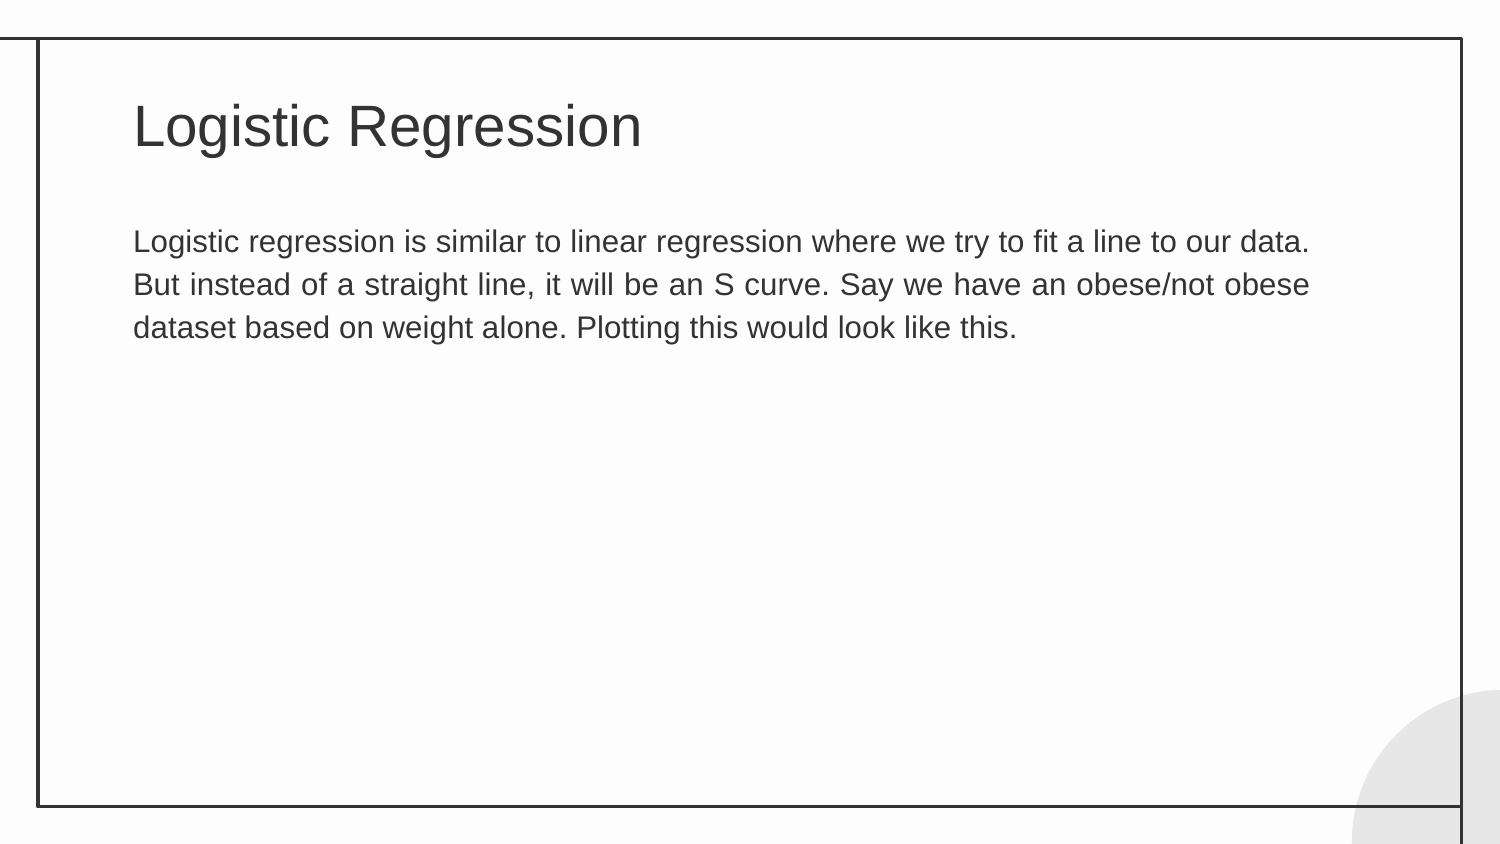

# Logistic Regression
Logistic regression is similar to linear regression where we try to fit a line to our data. But instead of a straight line, it will be an S curve. Say we have an obese/not obese dataset based on weight alone. Plotting this would look like this.